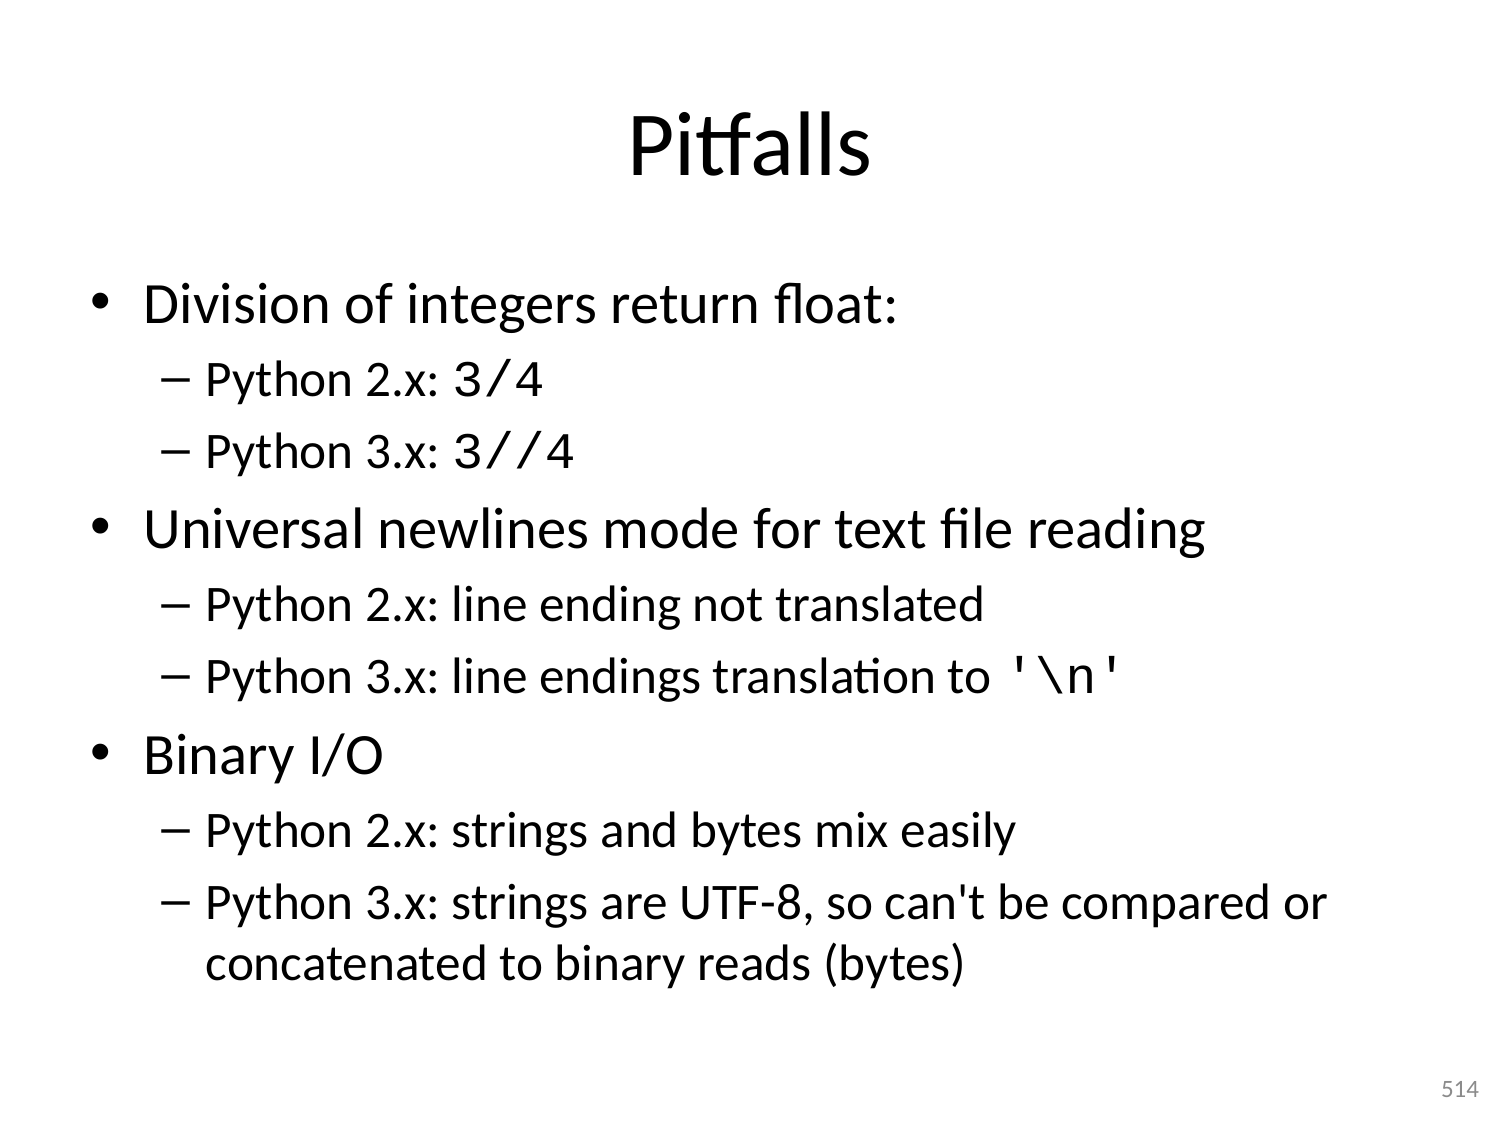

# Pitfalls
Division of integers return float:
Python 2.x: 3/4
Python 3.x: 3//4
Universal newlines mode for text file reading
Python 2.x: line ending not translated
Python 3.x: line endings translation to '\n'
Binary I/O
Python 2.x: strings and bytes mix easily
Python 3.x: strings are UTF-8, so can't be compared or concatenated to binary reads (bytes)
514